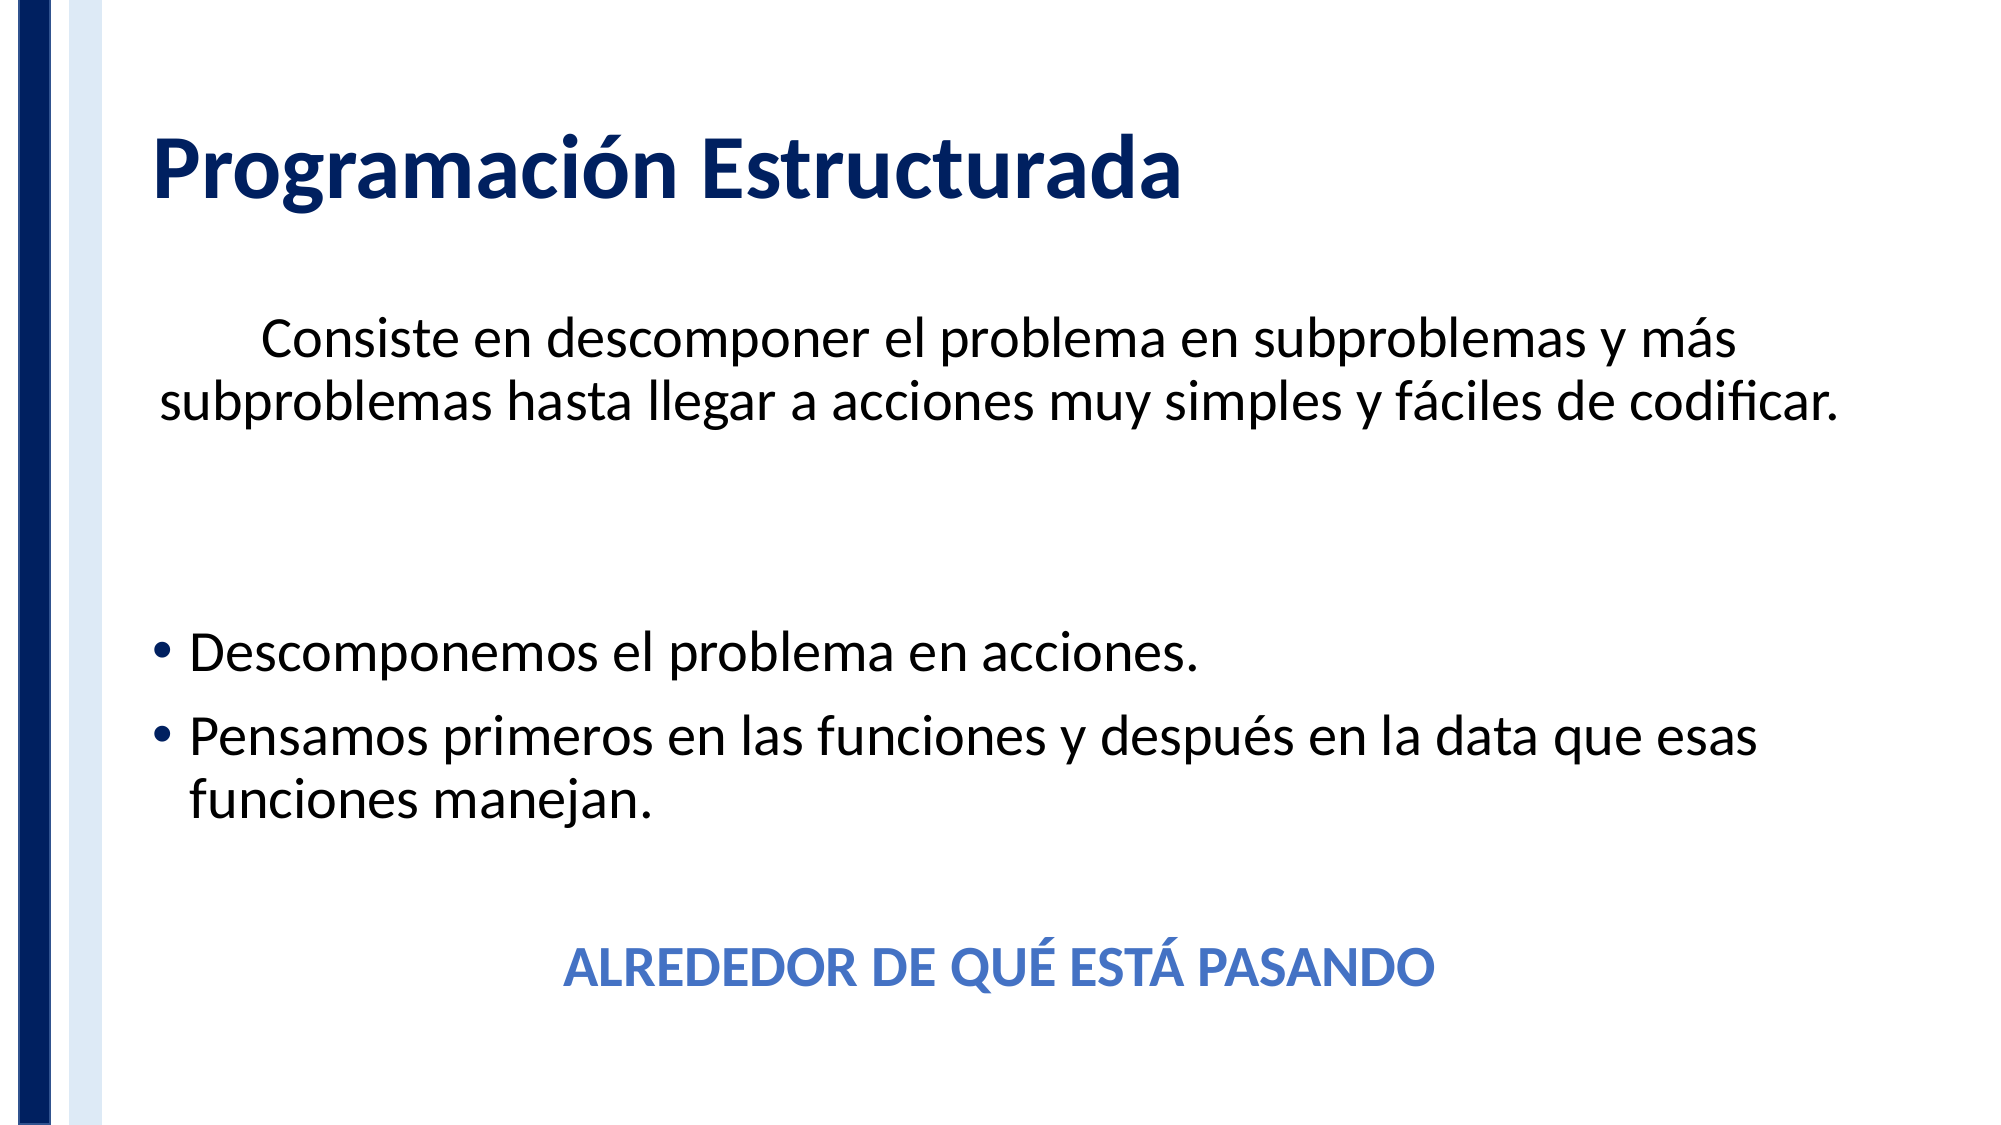

# Programación Estructurada
Consiste en descomponer el problema en subproblemas y más subproblemas hasta llegar a acciones muy simples y fáciles de codificar.

Descomponemos el problema en acciones.
Pensamos primeros en las funciones y después en la data que esas funciones manejan.

ALREDEDOR DE QUÉ ESTÁ PASANDO